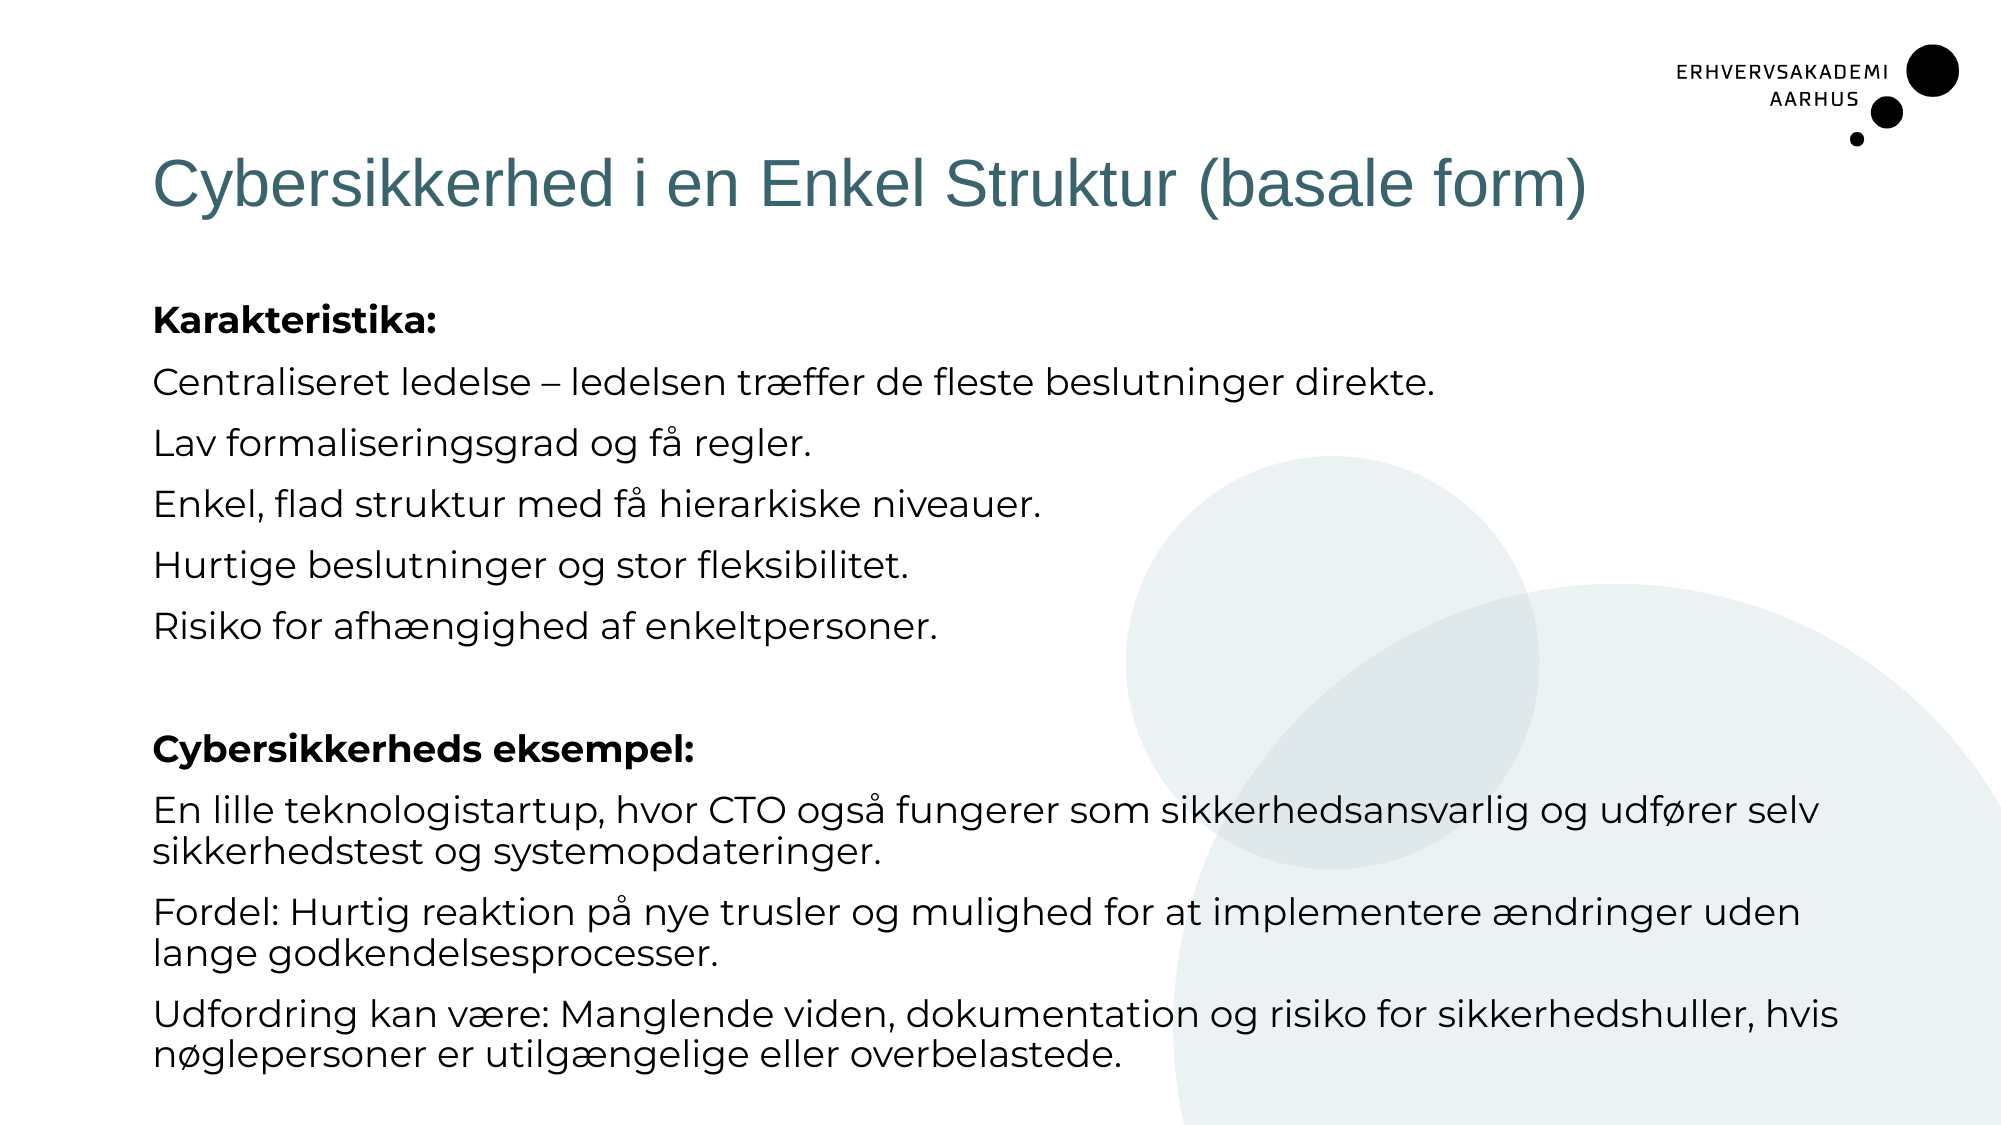

# Cybersikkerhed i en Enkel Struktur (basale form)
Karakteristika:
Centraliseret ledelse – ledelsen træffer de fleste beslutninger direkte.
Lav formaliseringsgrad og få regler.
Enkel, flad struktur med få hierarkiske niveauer.
Hurtige beslutninger og stor fleksibilitet.
Risiko for afhængighed af enkeltpersoner.

Cybersikkerheds eksempel:
En lille teknologistartup, hvor CTO også fungerer som sikkerhedsansvarlig og udfører selv sikkerhedstest og systemopdateringer.
Fordel: Hurtig reaktion på nye trusler og mulighed for at implementere ændringer uden lange godkendelsesprocesser.
Udfordring kan være: Manglende viden, dokumentation og risiko for sikkerhedshuller, hvis nøglepersoner er utilgængelige eller overbelastede.